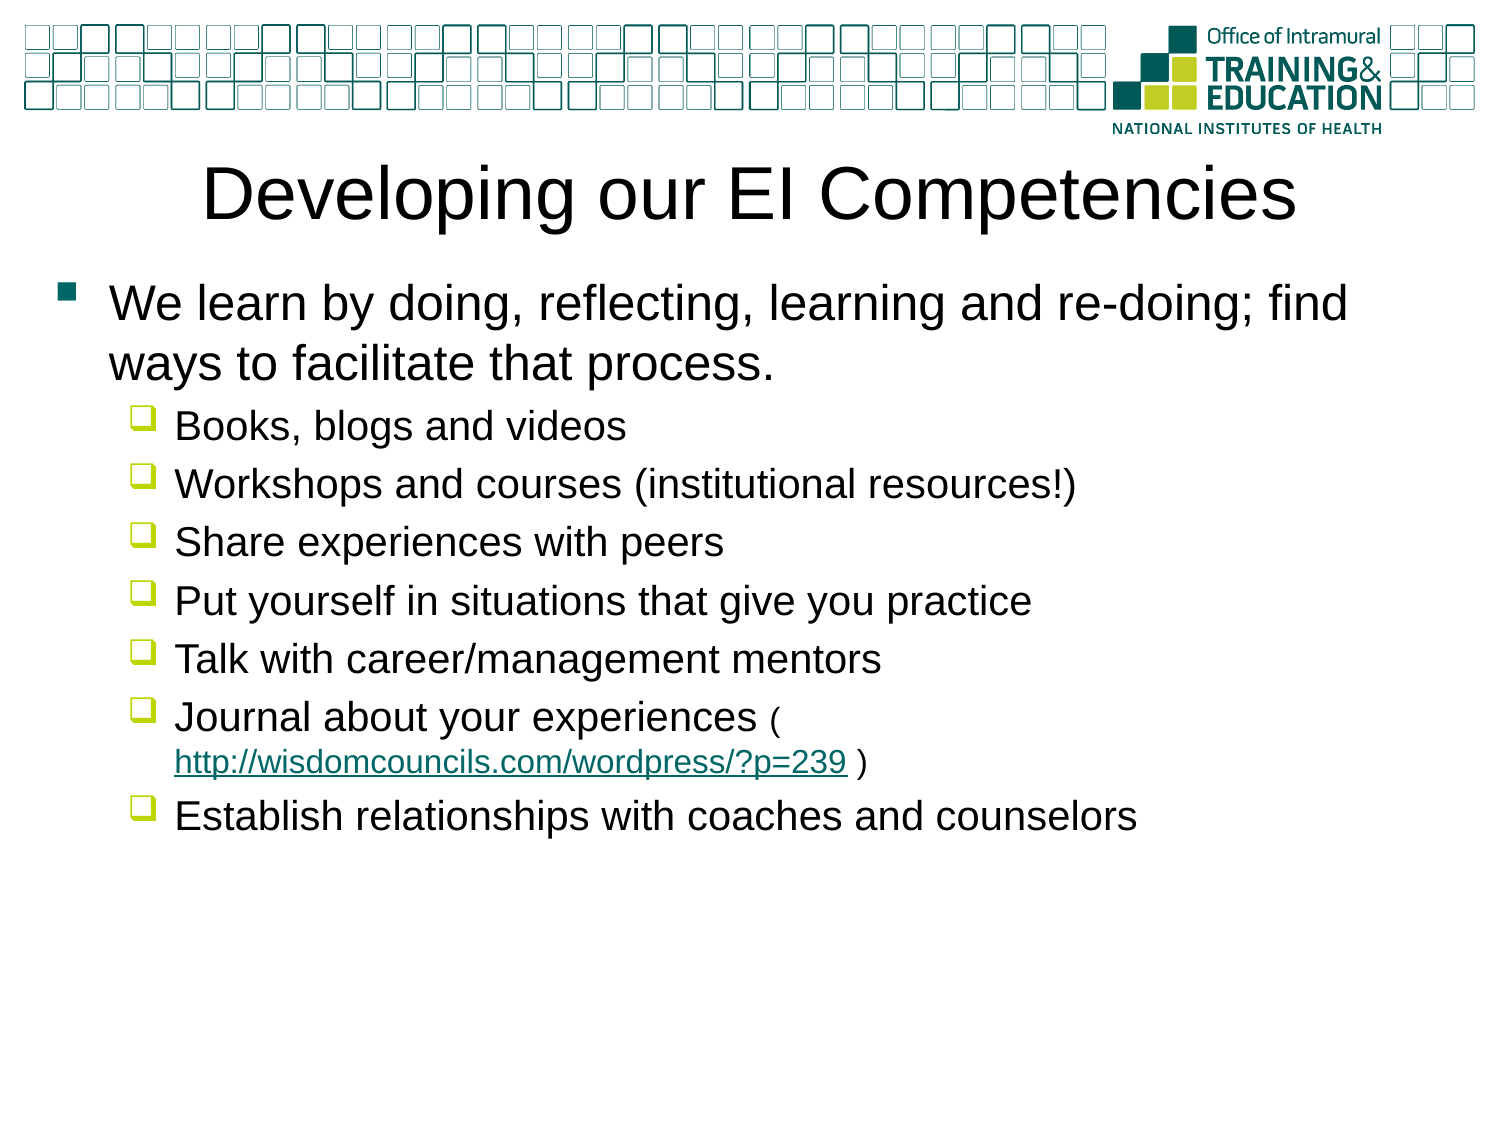

# Developing our EI Competencies
We learn by doing, reflecting, learning and re-doing; find ways to facilitate that process.
Books, blogs and videos
Workshops and courses (institutional resources!)
Share experiences with peers
Put yourself in situations that give you practice
Talk with career/management mentors
Journal about your experiences (http://wisdomcouncils.com/wordpress/?p=239 )
Establish relationships with coaches and counselors